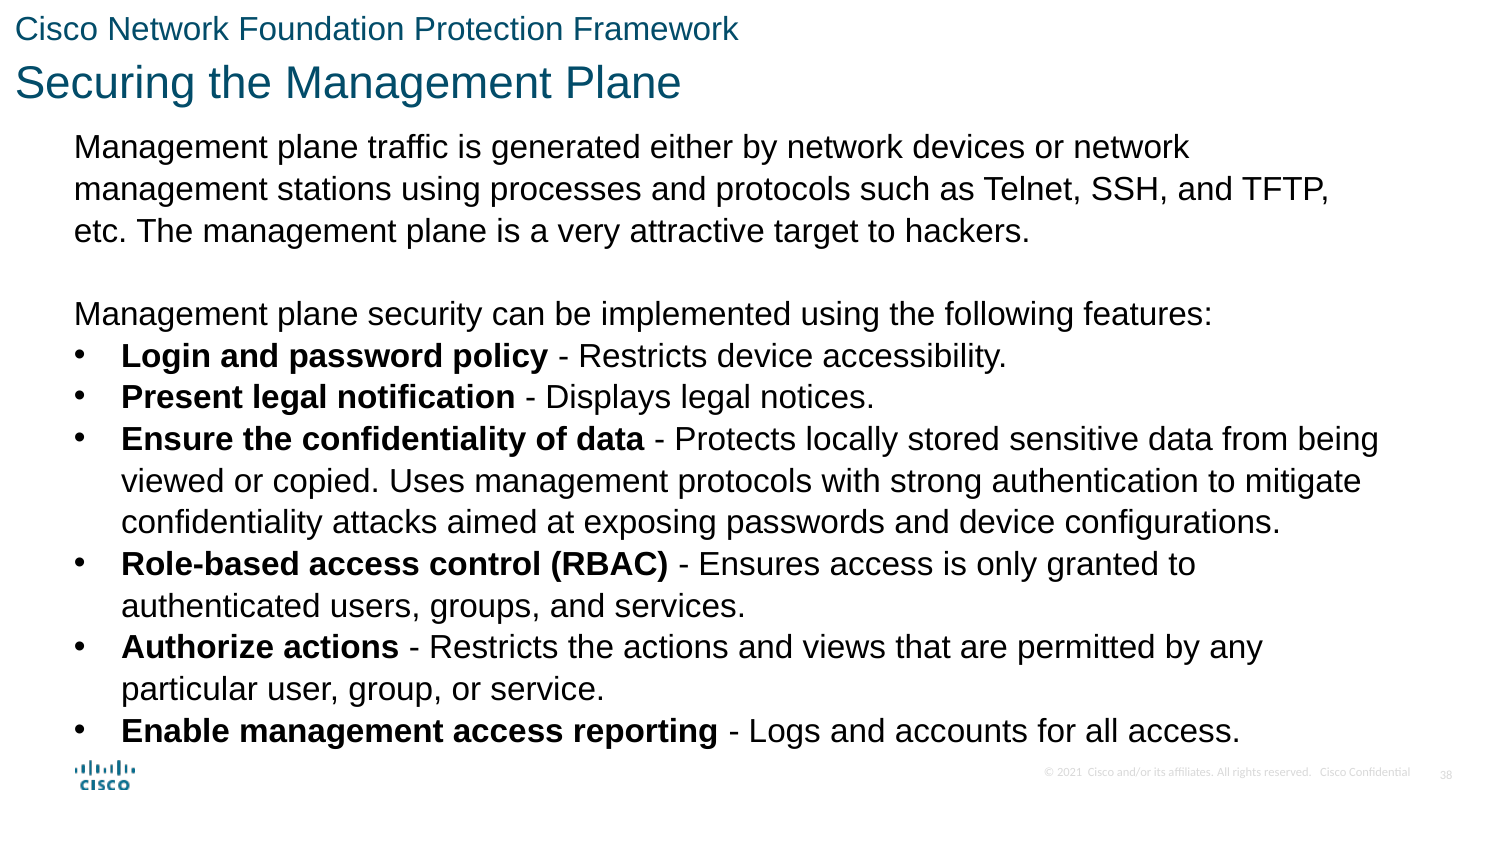

Cisco Network Foundation Protection Framework
Securing the Management Plane
Management plane traffic is generated either by network devices or network management stations using processes and protocols such as Telnet, SSH, and TFTP, etc. The management plane is a very attractive target to hackers.

Management plane security can be implemented using the following features:
Login and password policy - Restricts device accessibility.
Present legal notification - Displays legal notices.
Ensure the confidentiality of data - Protects locally stored sensitive data from being viewed or copied. Uses management protocols with strong authentication to mitigate confidentiality attacks aimed at exposing passwords and device configurations.
Role-based access control (RBAC) - Ensures access is only granted to authenticated users, groups, and services.
Authorize actions - Restricts the actions and views that are permitted by any particular user, group, or service.
Enable management access reporting - Logs and accounts for all access.
38